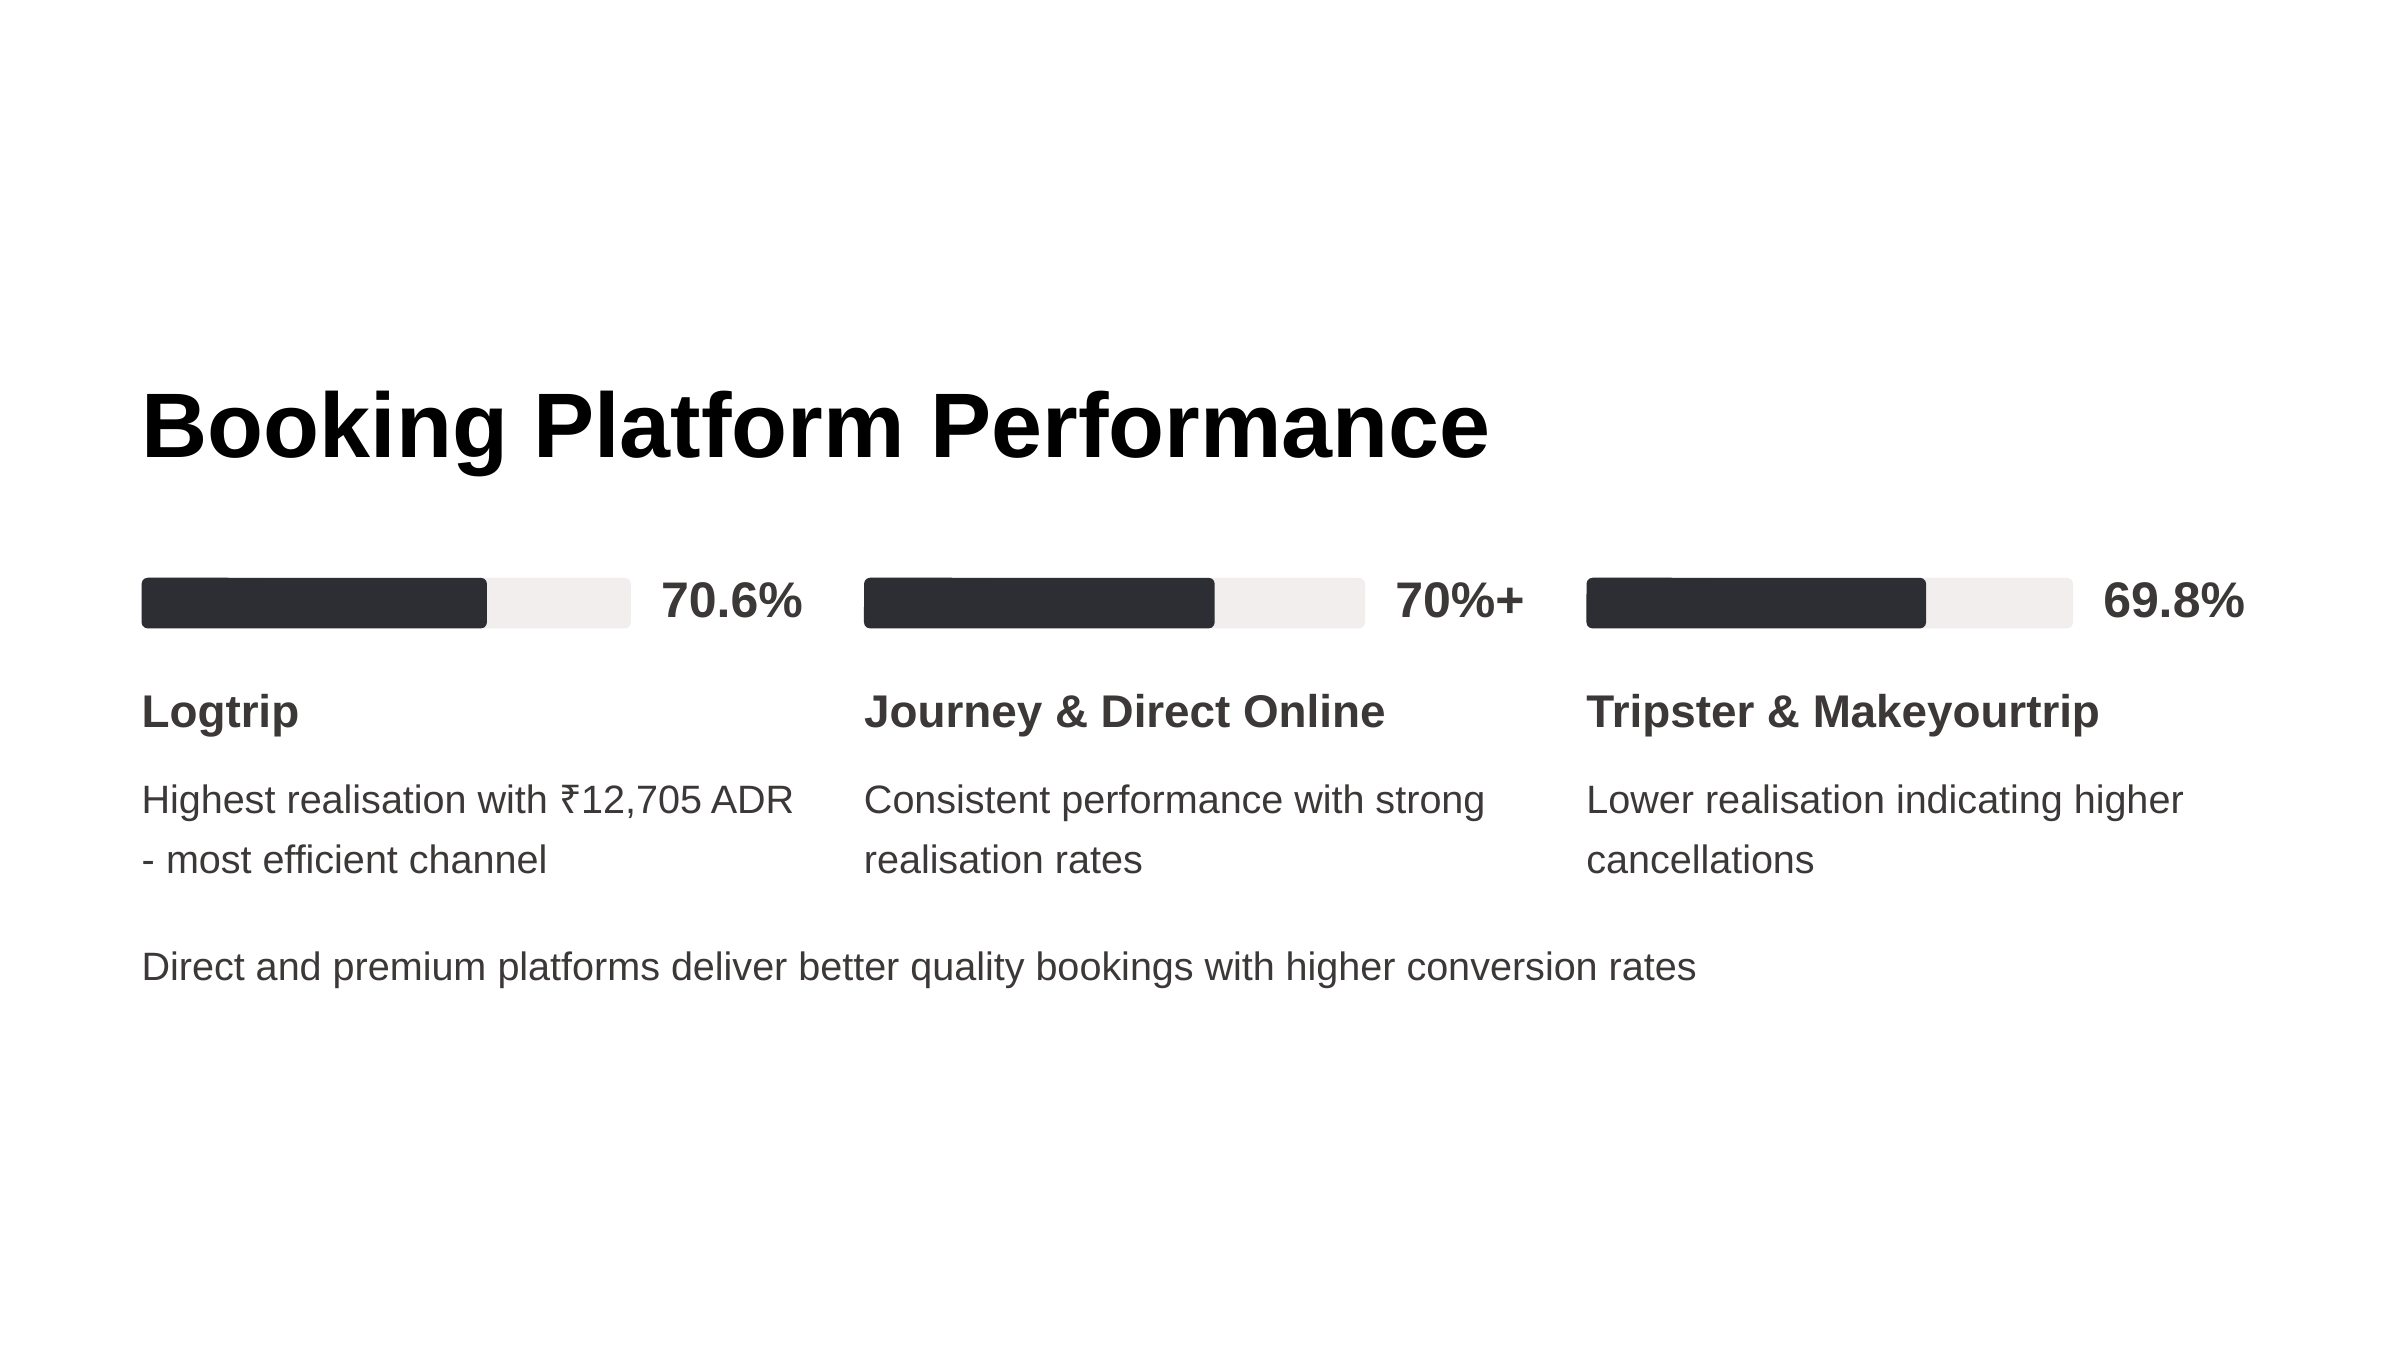

Booking Platform Performance

70.6%

70%+

69.8%
Logtrip
Journey & Direct Online
Tripster & Makeyourtrip
Highest realisation with ₹12,705 ADR - most efficient channel
Consistent performance with strong realisation rates
Lower realisation indicating higher cancellations
Direct and premium platforms deliver better quality bookings with higher conversion rates